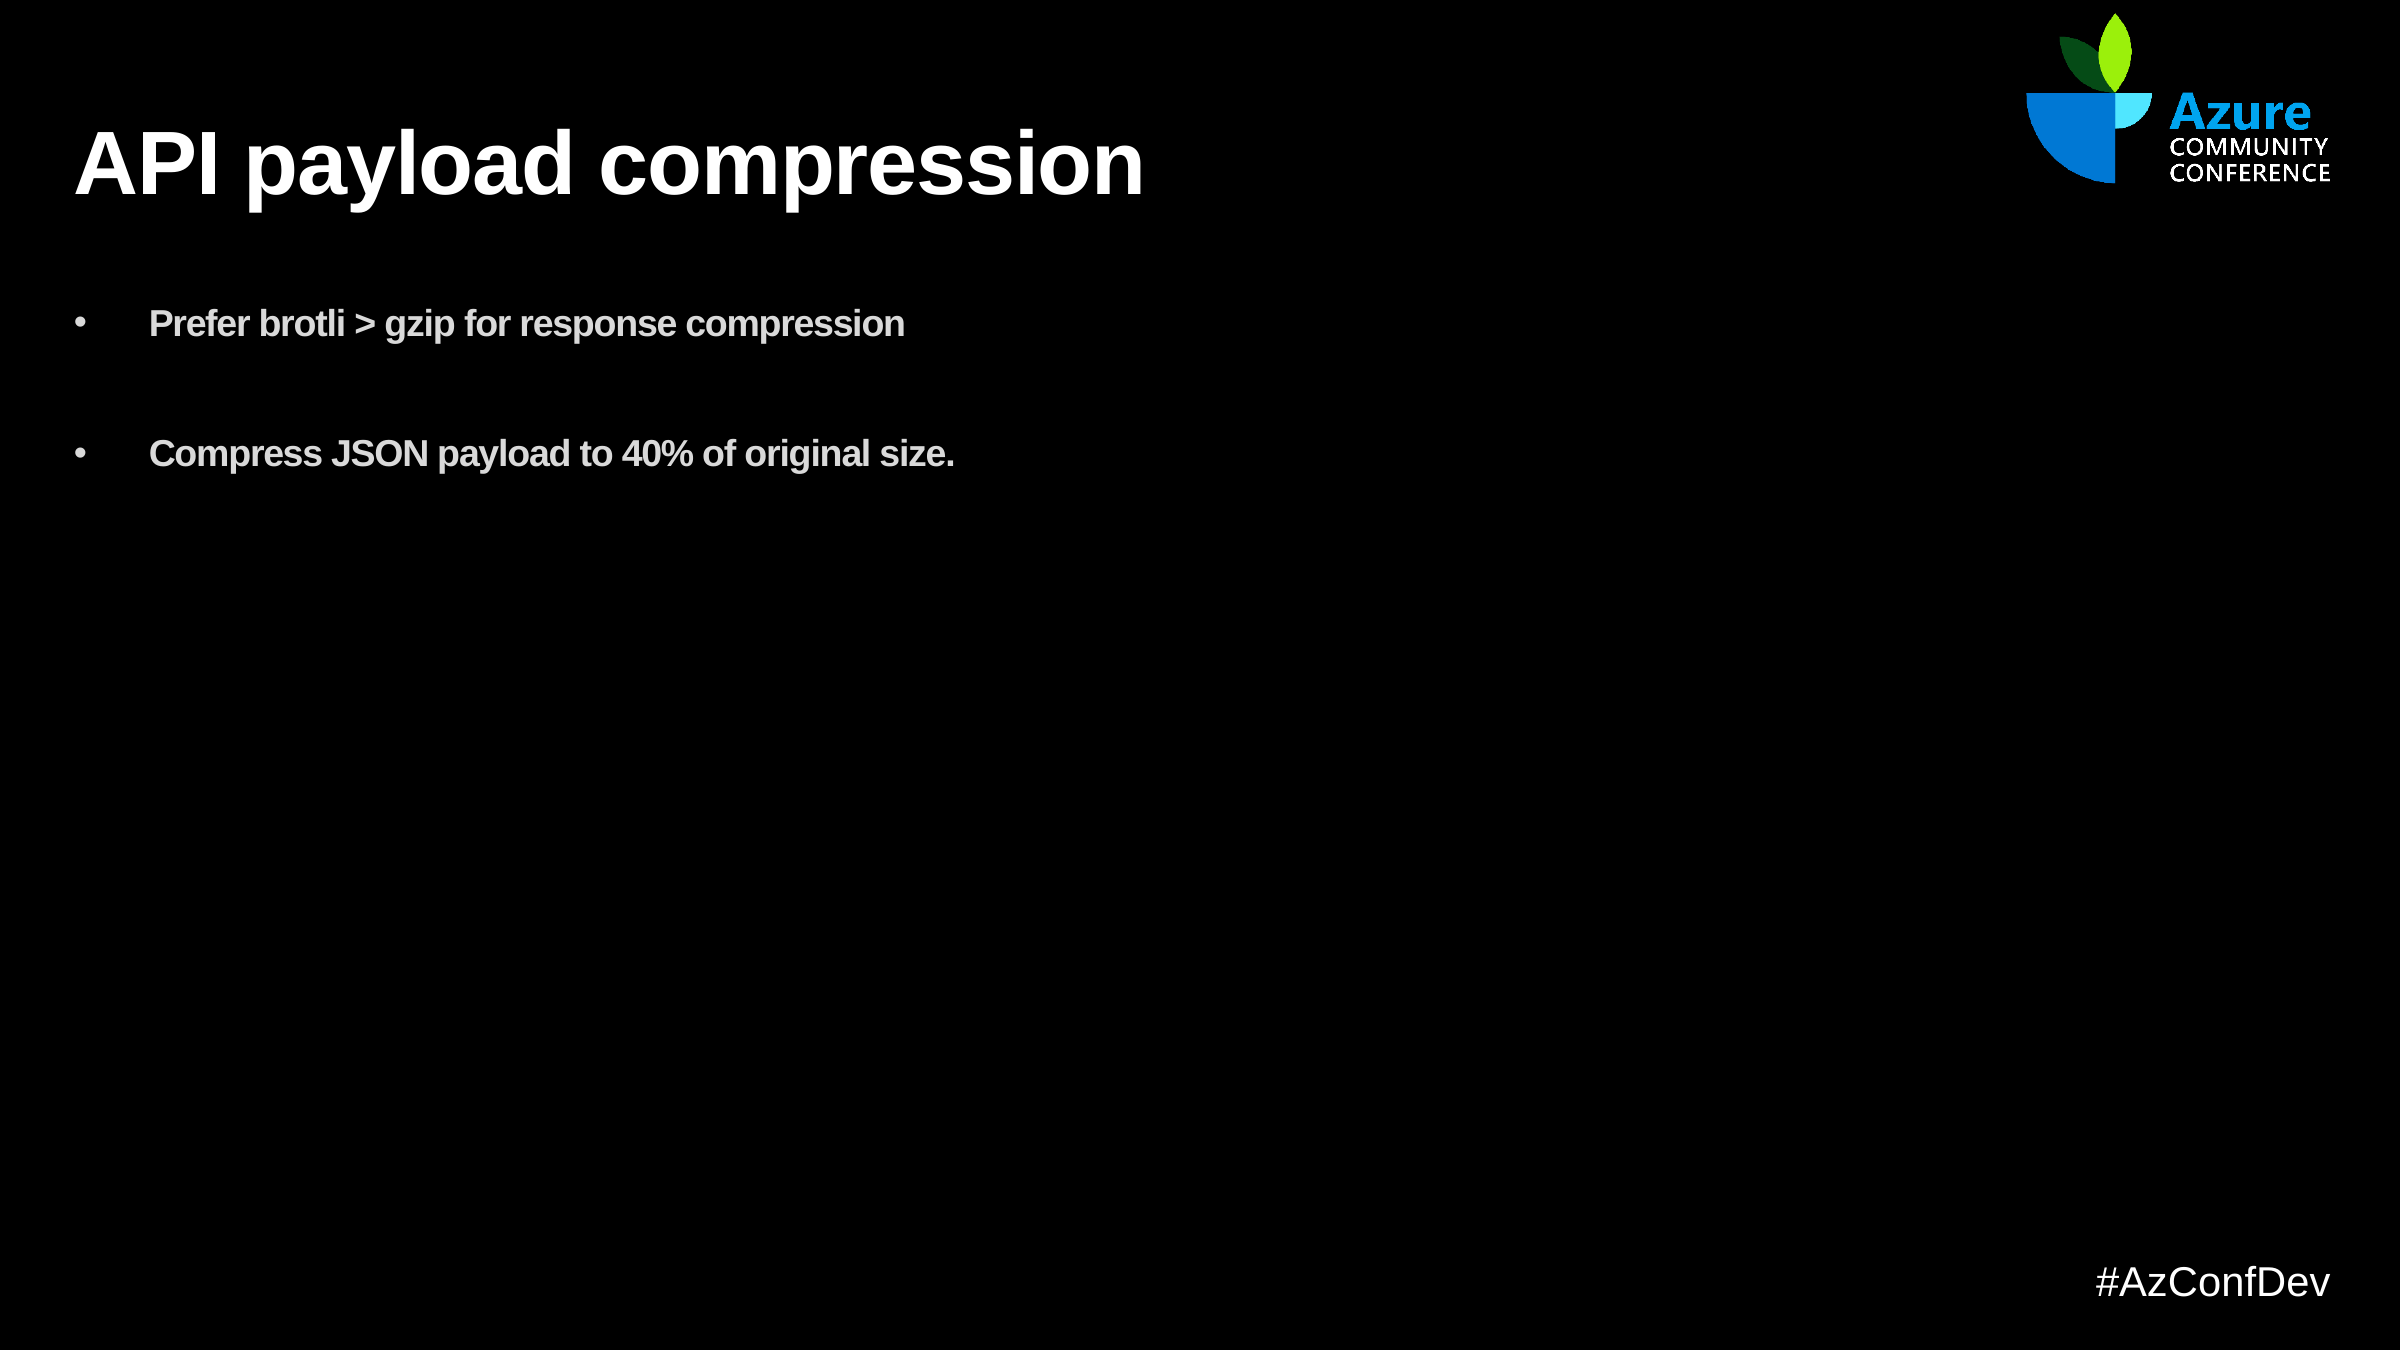

# API payload compression
Prefer brotli > gzip for response compression

Compress JSON payload to 40% of original size.